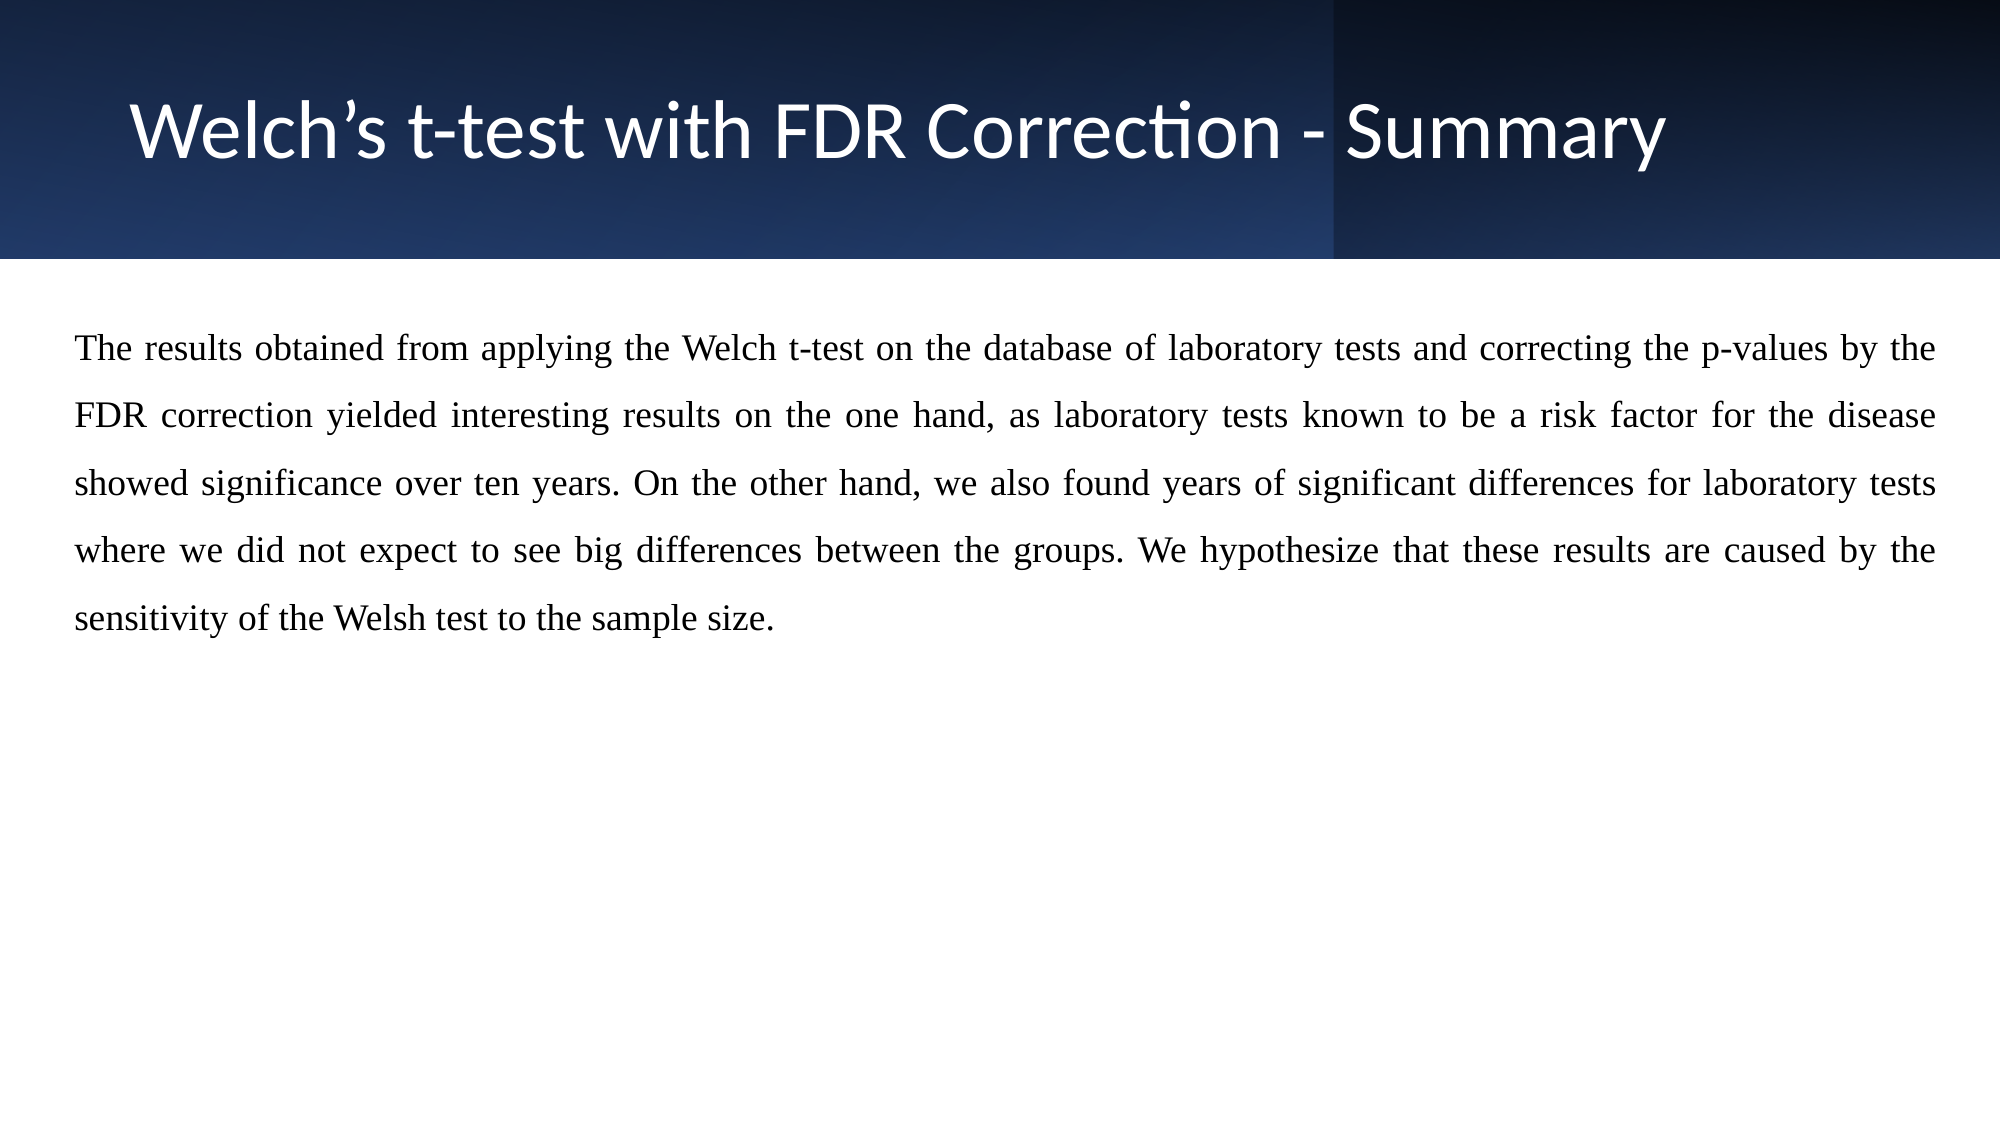

# Welch’s t-test with FDR Correction - Summary
The results obtained from applying the Welch t-test on the database of laboratory tests and correcting the p-values by the FDR correction yielded interesting results on the one hand, as laboratory tests known to be a risk factor for the disease showed significance over ten years. On the other hand, we also found years of significant differences for laboratory tests where we did not expect to see big differences between the groups. We hypothesize that these results are caused by the sensitivity of the Welsh test to the sample size.